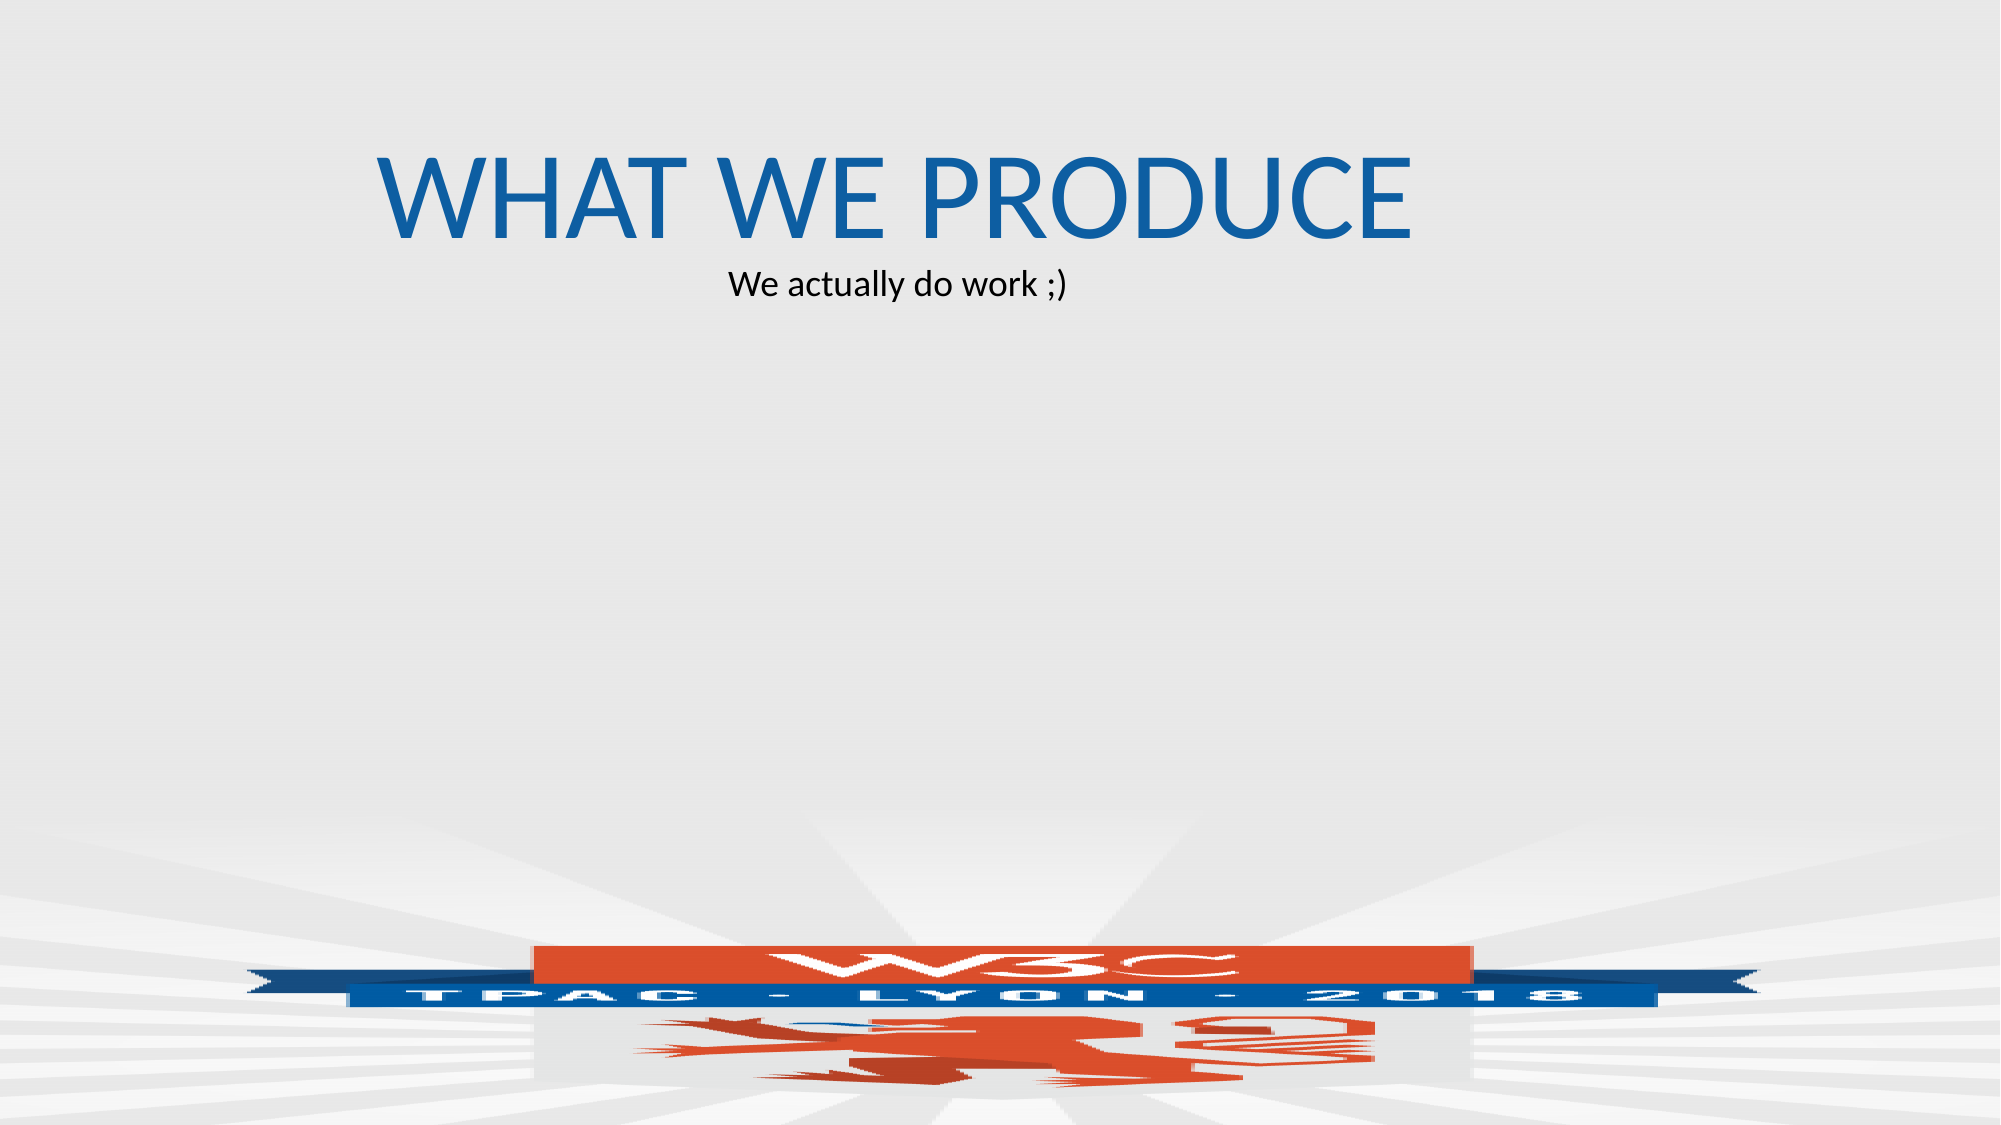

# WHAT WE PRODUCE
We actually do work ;)